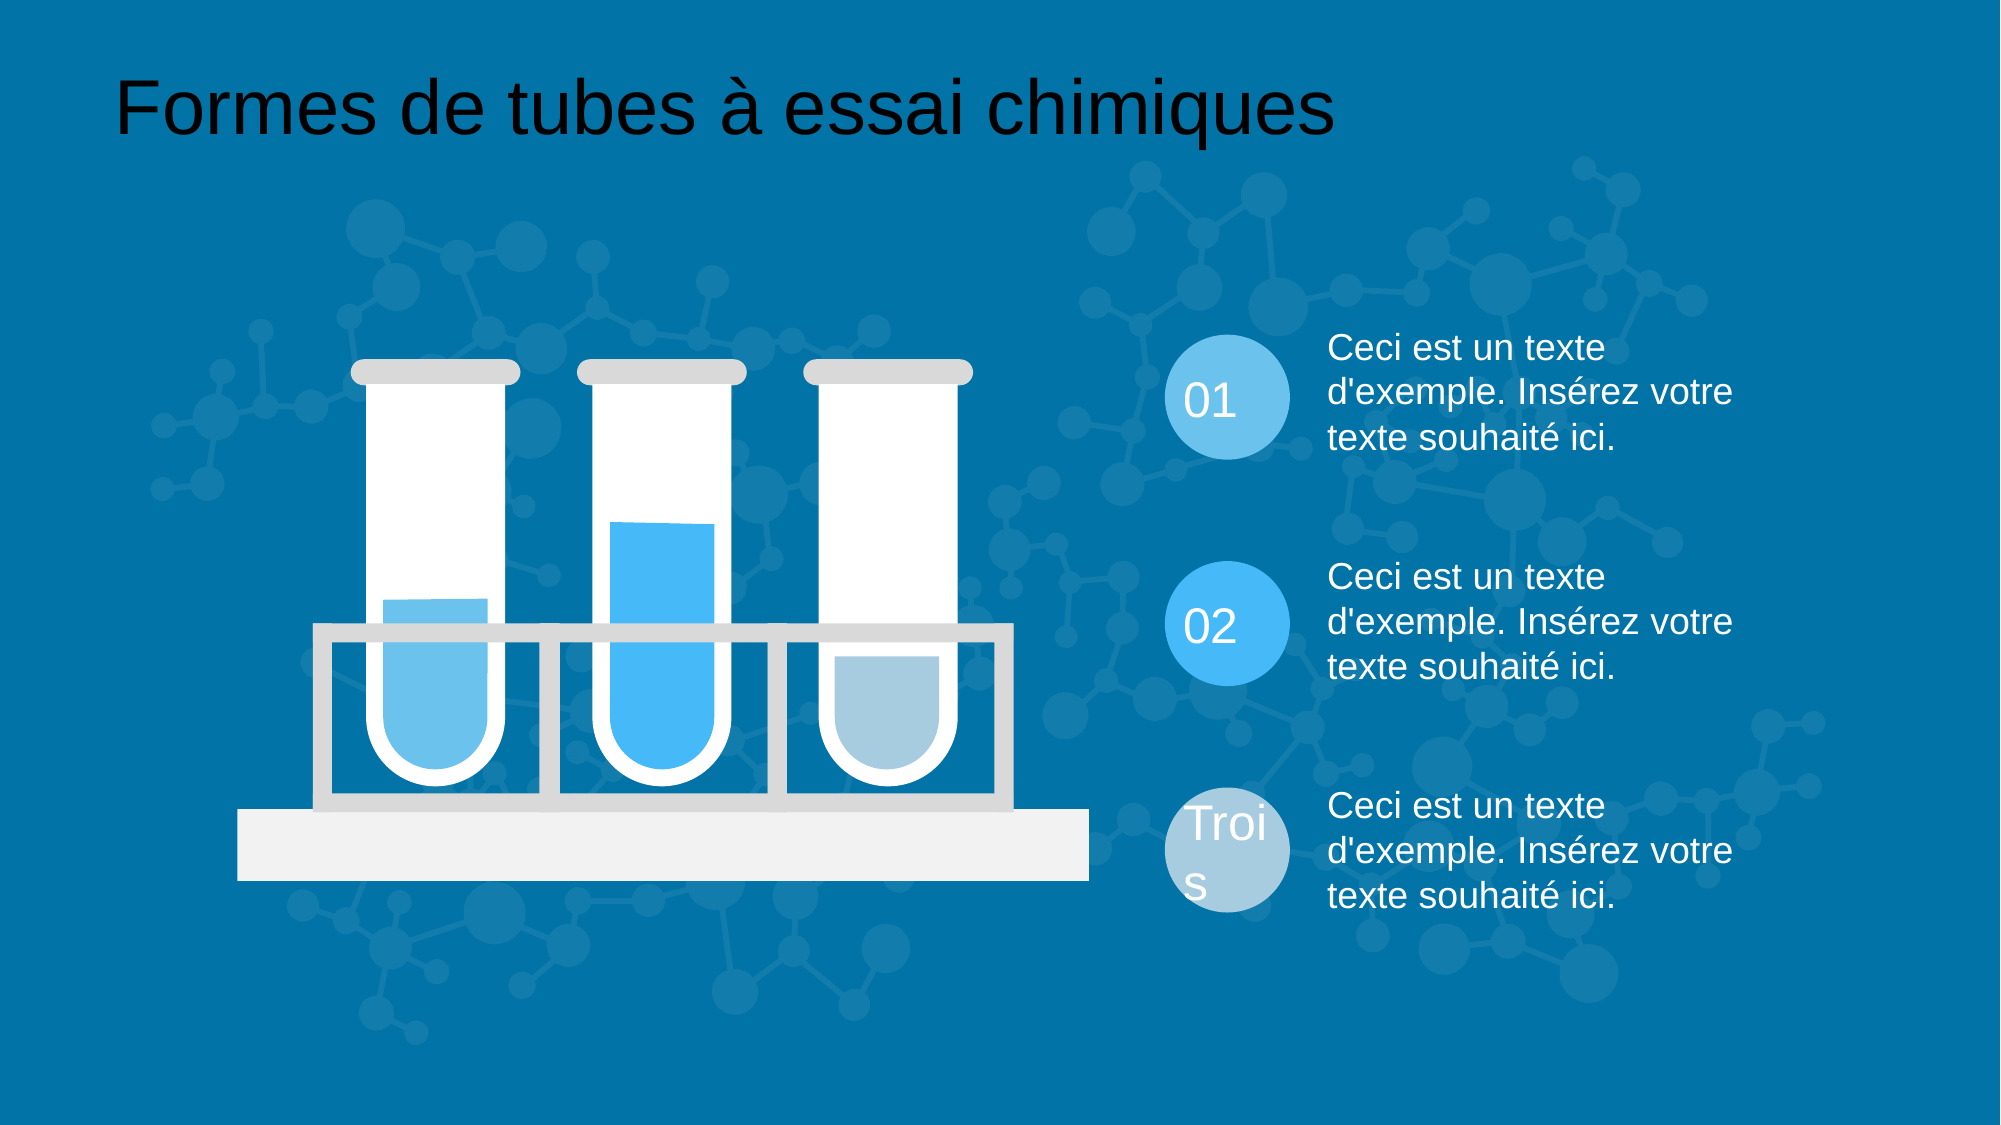

# Formes de tubes à essai chimiques

Ceci est un texte d'exemple. Insérez votre texte souhaité ici.
01

Ceci est un texte d'exemple. Insérez votre texte souhaité ici.
02

Ceci est un texte d'exemple. Insérez votre texte souhaité ici.
Trois